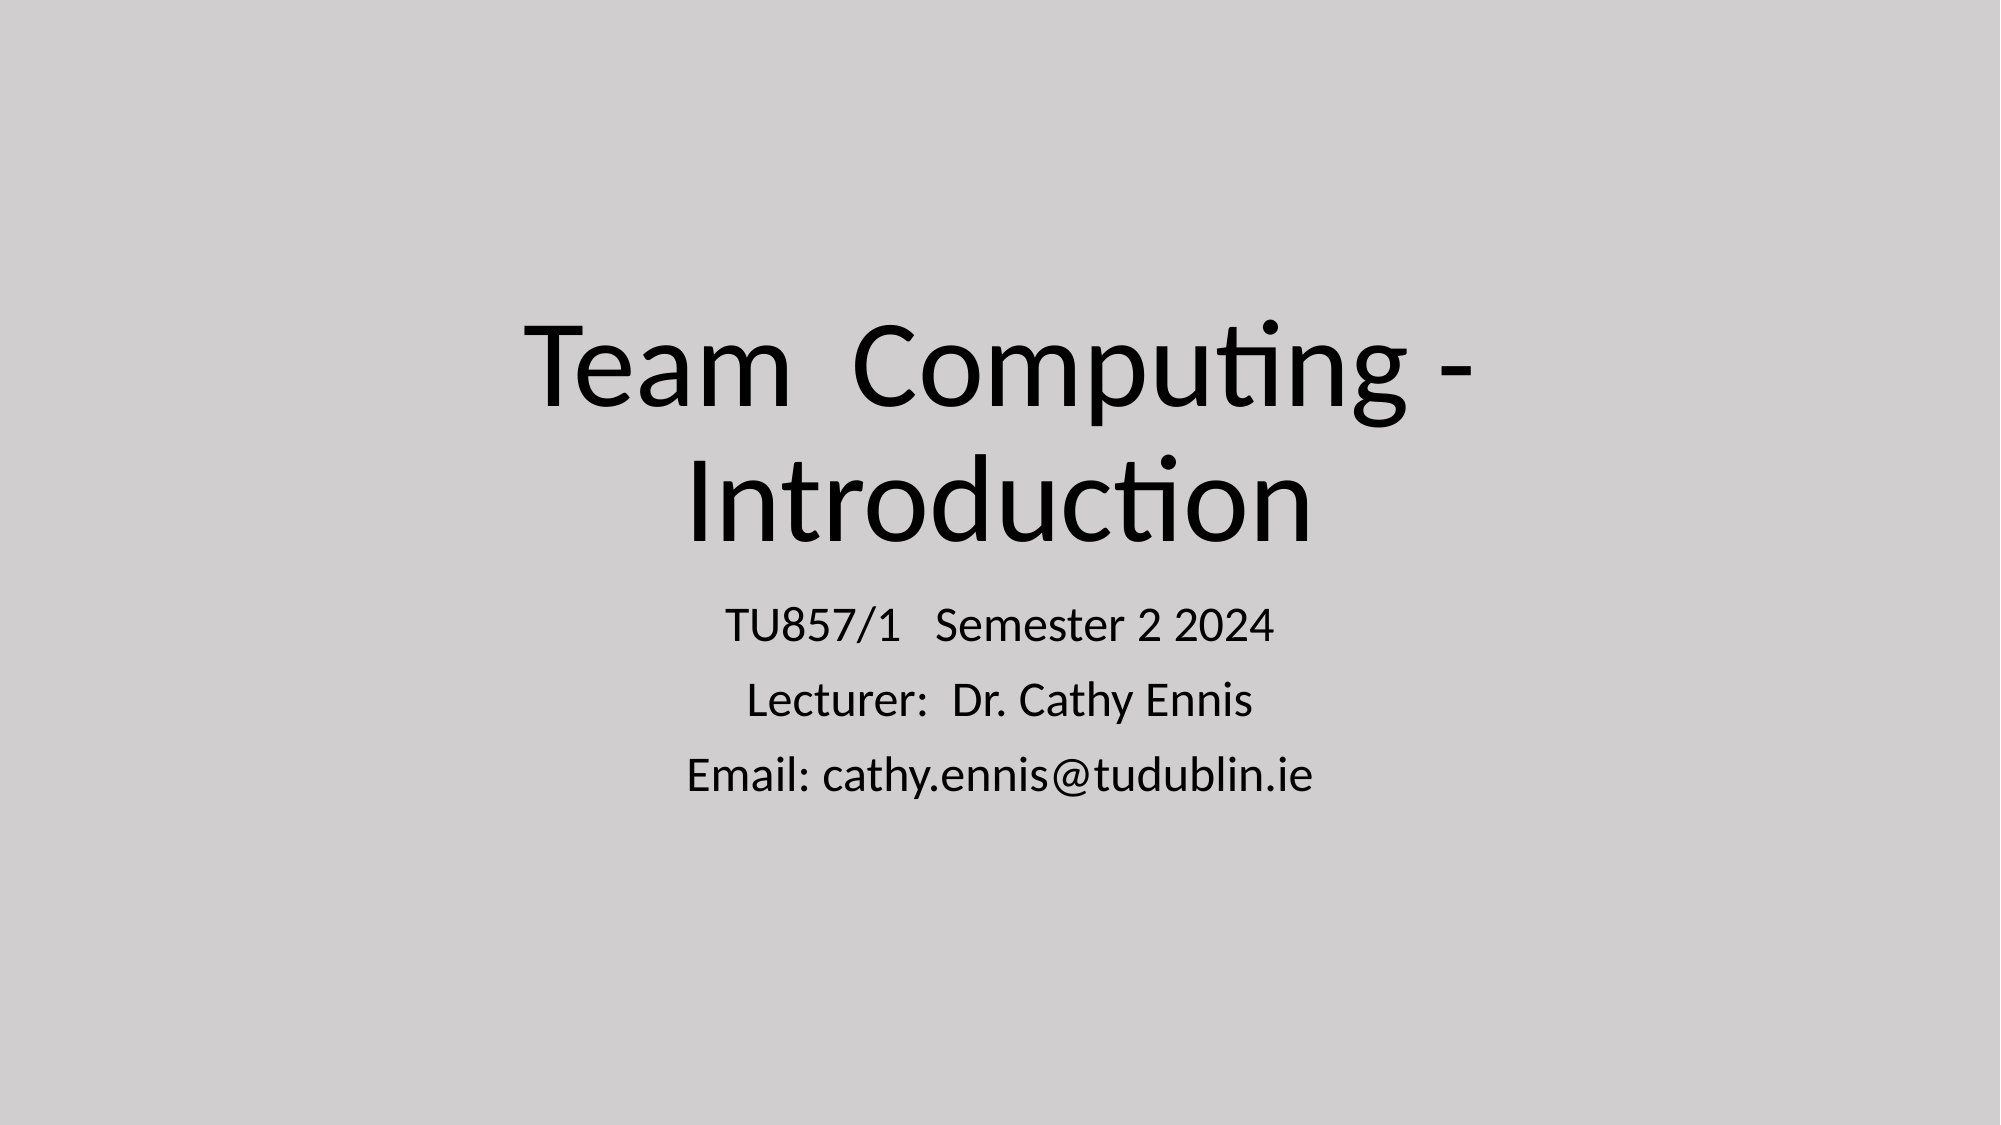

# Team  Computing - Introduction
TU857/1   Semester 2 2024
Lecturer:  Dr. Cathy Ennis
Email: cathy.ennis@tudublin.ie